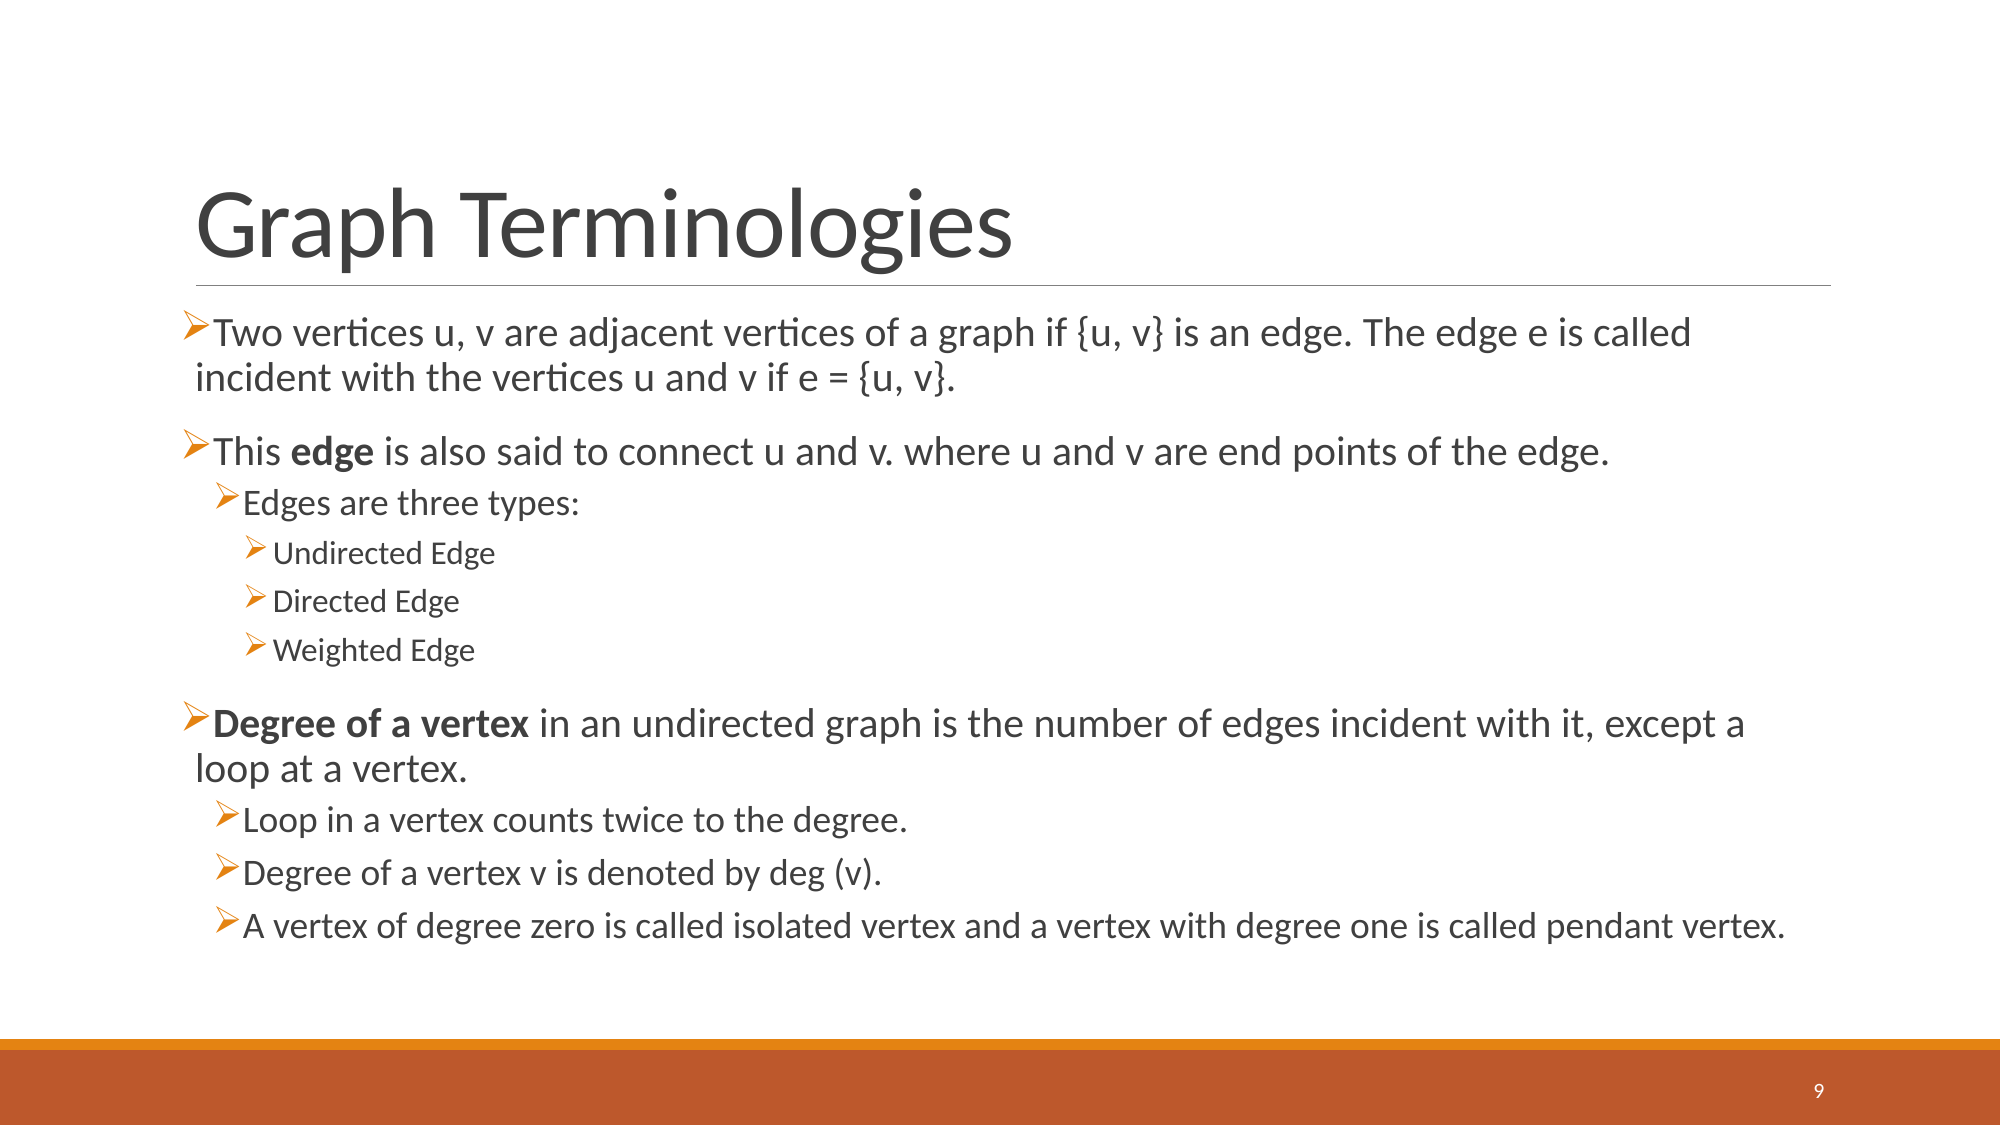

# Graph Terminologies
Two vertices u, v are adjacent vertices of a graph if {u, v} is an edge. The edge e is called incident with the vertices u and v if e = {u, v}.
This edge is also said to connect u and v. where u and v are end points of the edge.
Edges are three types:
Undirected Edge
Directed Edge
Weighted Edge
Degree of a vertex in an undirected graph is the number of edges incident with it, except a loop at a vertex.
Loop in a vertex counts twice to the degree.
Degree of a vertex v is denoted by deg (v).
A vertex of degree zero is called isolated vertex and a vertex with degree one is called pendant vertex.
9